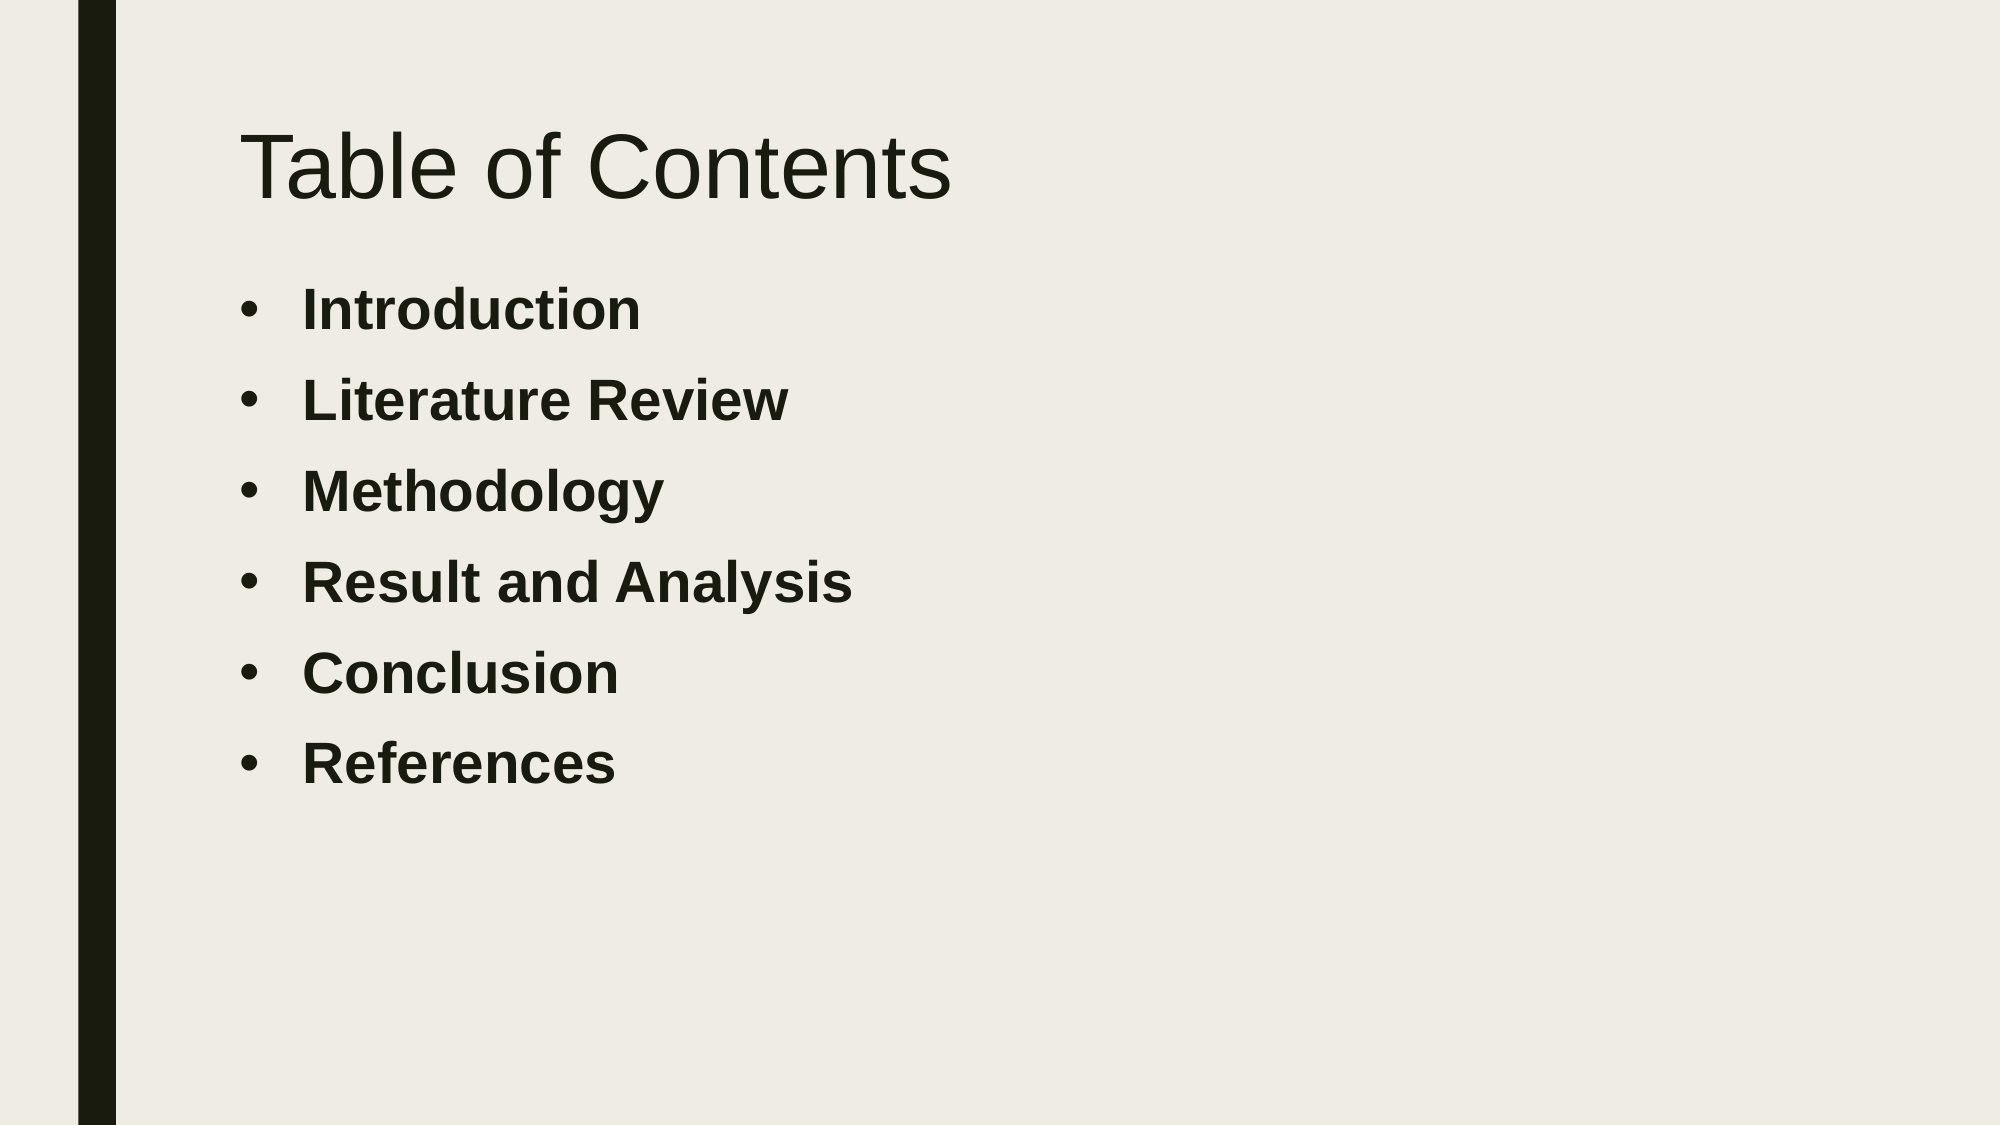

Table of Contents
Introduction
Literature Review
Methodology
Result and Analysis
Conclusion
References